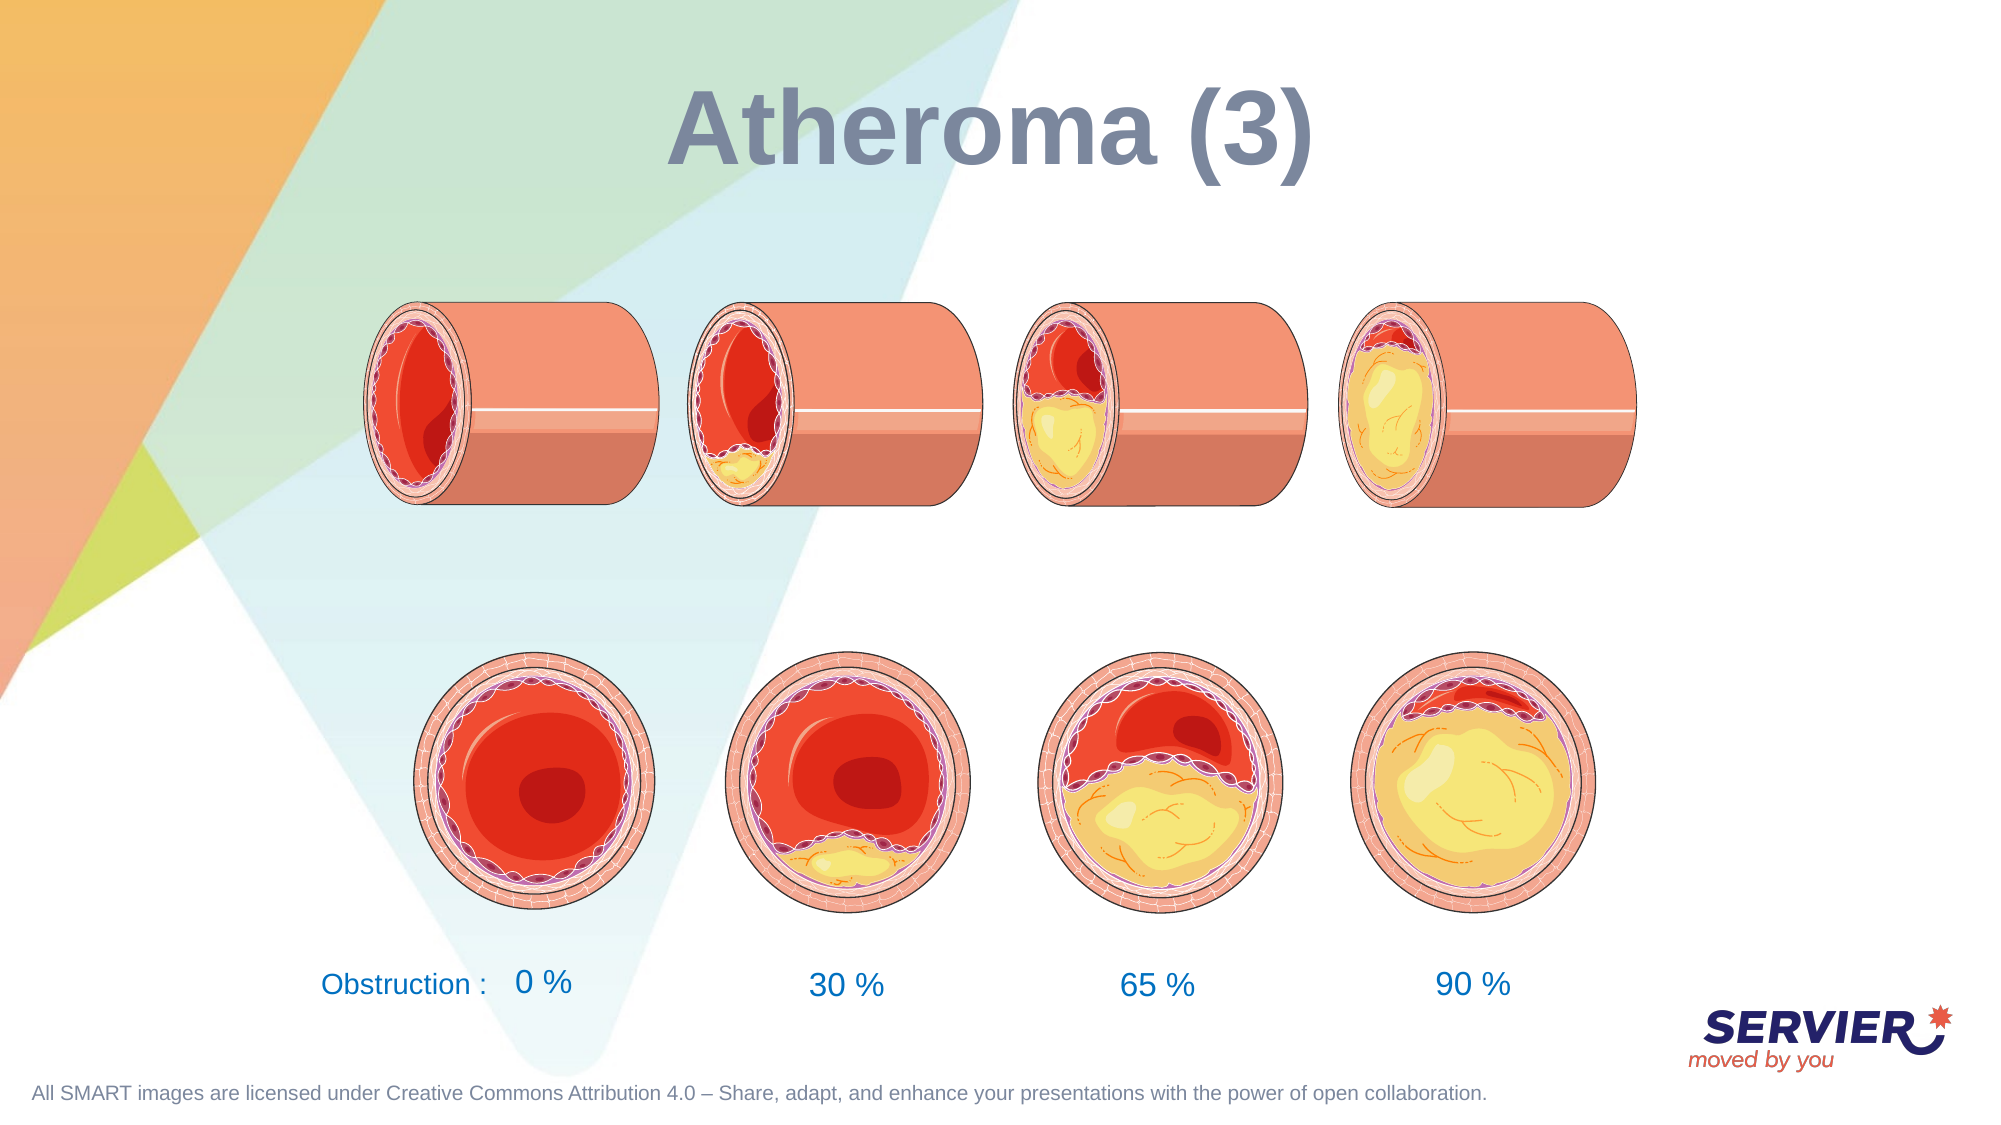

# Atheroma (3)

0 %
90 %
30 %
65 %
Obstruction :